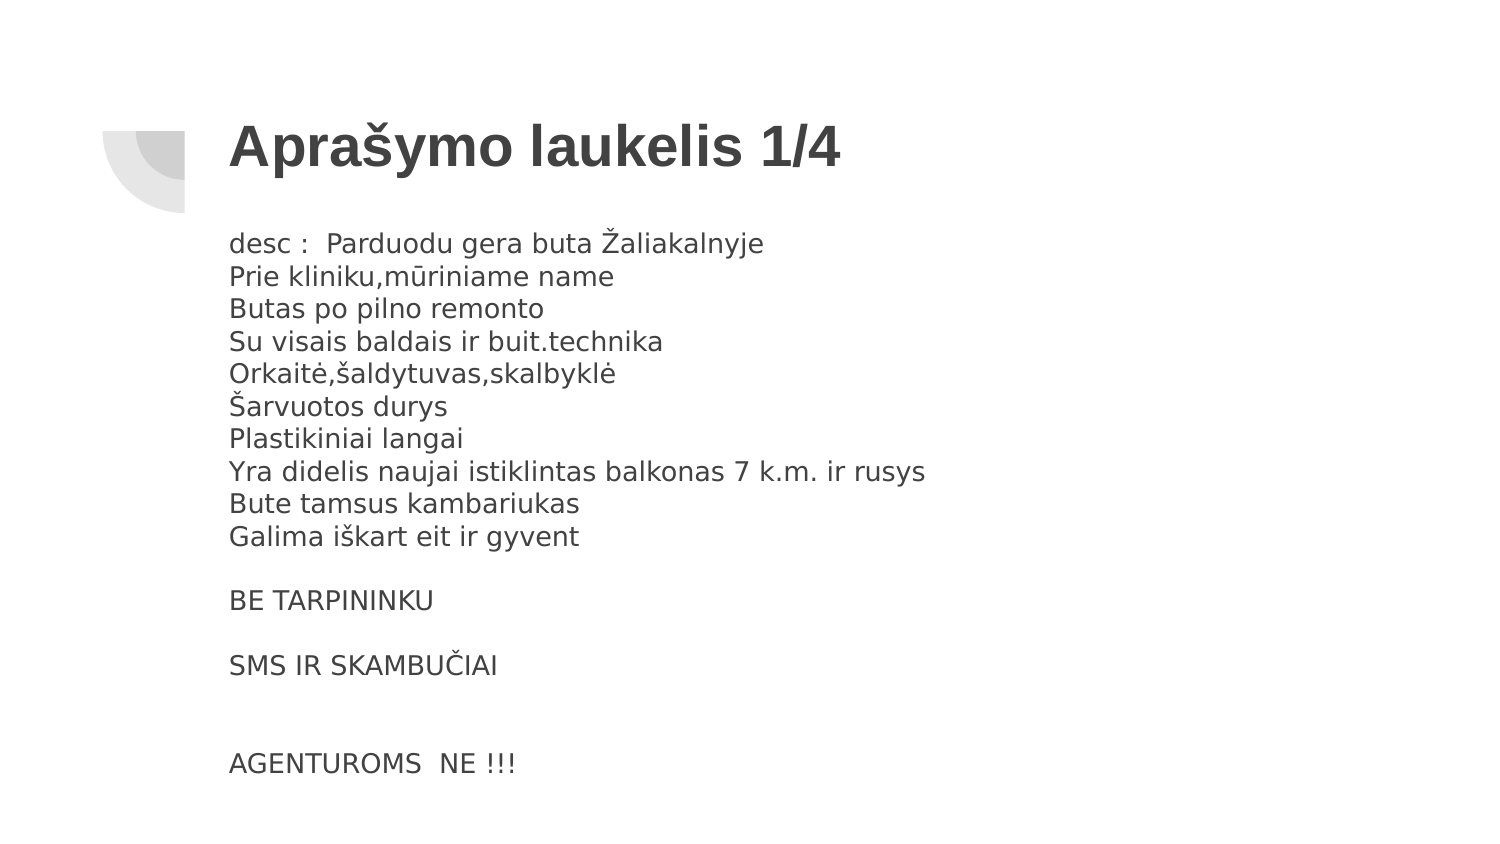

# Aprašymo laukelis 1/4
desc :  Parduodu gera buta Žaliakalnyje
Prie kliniku,mūriniame name
Butas po pilno remonto
Su visais baldais ir buit.technika
Orkaitė,šaldytuvas,skalbyklė
Šarvuotos durys
Plastikiniai langai
Yra didelis naujai istiklintas balkonas 7 k.m. ir rusys
Bute tamsus kambariukas
Galima iškart eit ir gyvent

BE TARPININKU

SMS IR SKAMBUČIAI

AGENTUROMS  NE !!!